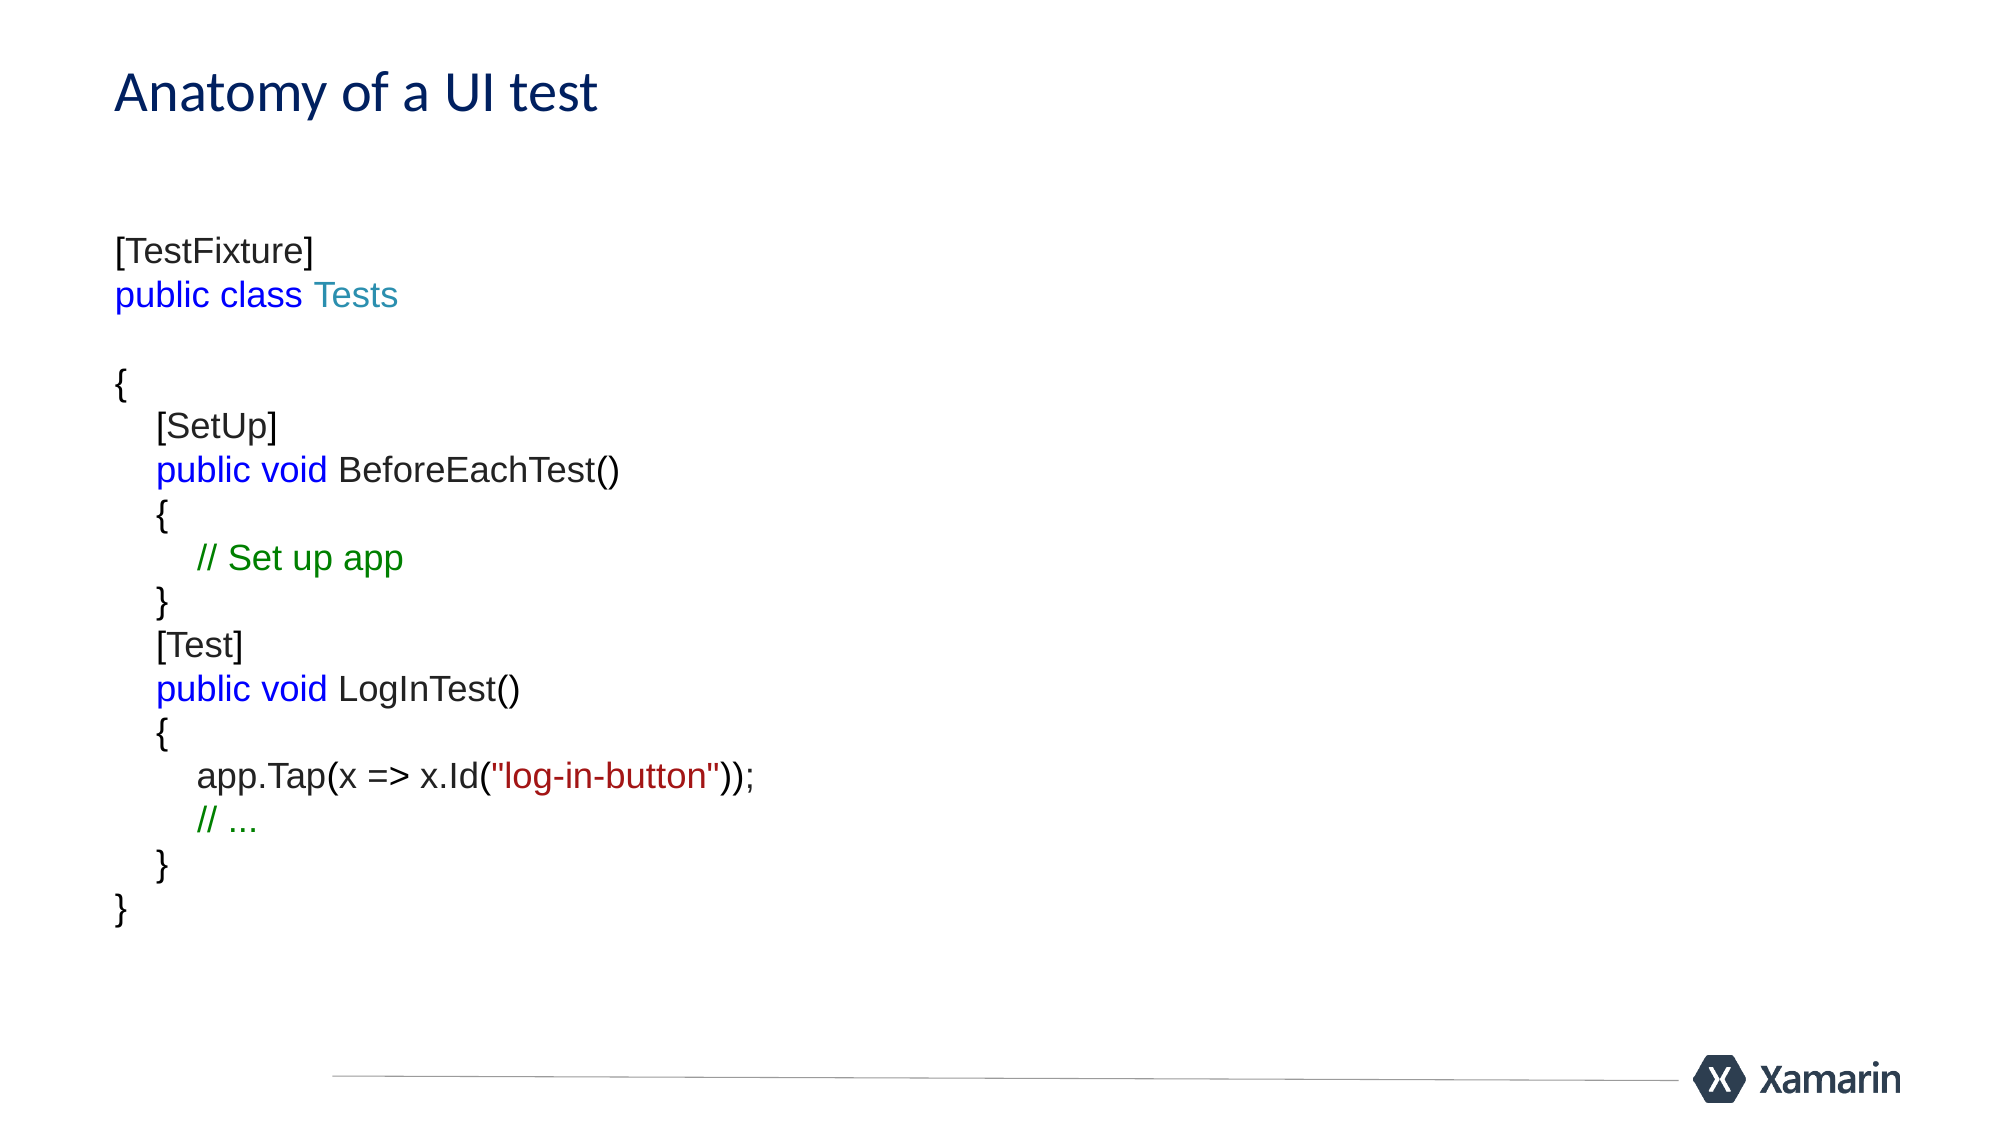

# Anatomy of a UI test
[TestFixture]
public class Tests
{
    [SetUp]
    public void BeforeEachTest()
    {
        // Set up app
    }
    [Test]
    public void LogInTest()
    {
        app.Tap(x => x.Id("log-in-button"));
        // ...
    }
}